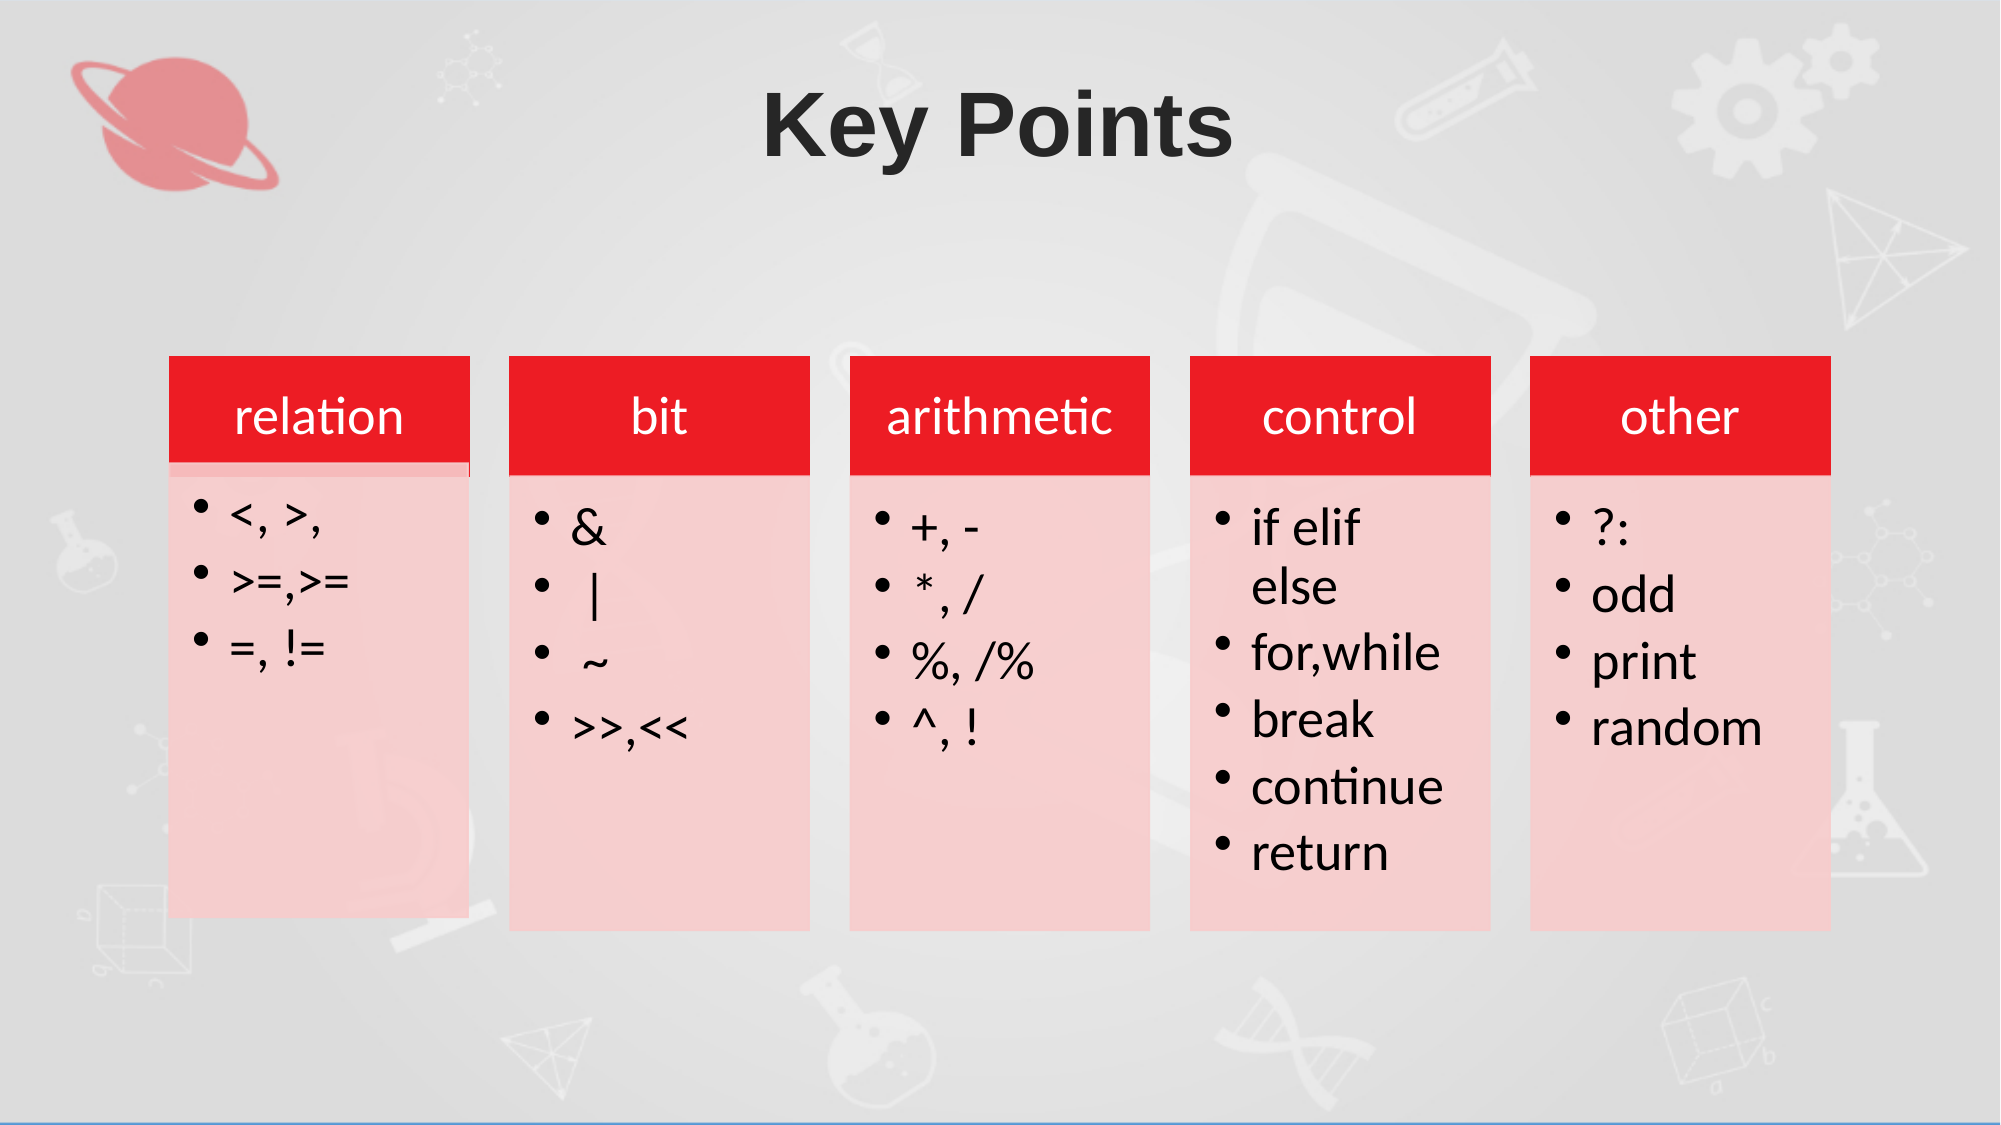

# Key Points
relation
<, >,
>=,>=
=, !=
bit
&
 |
 ~
>>,<<
arithmetic
+, -
*, /
%, /%
^, !
control
if elif else
for,while
break
continue
return
other
?:
odd
print
random